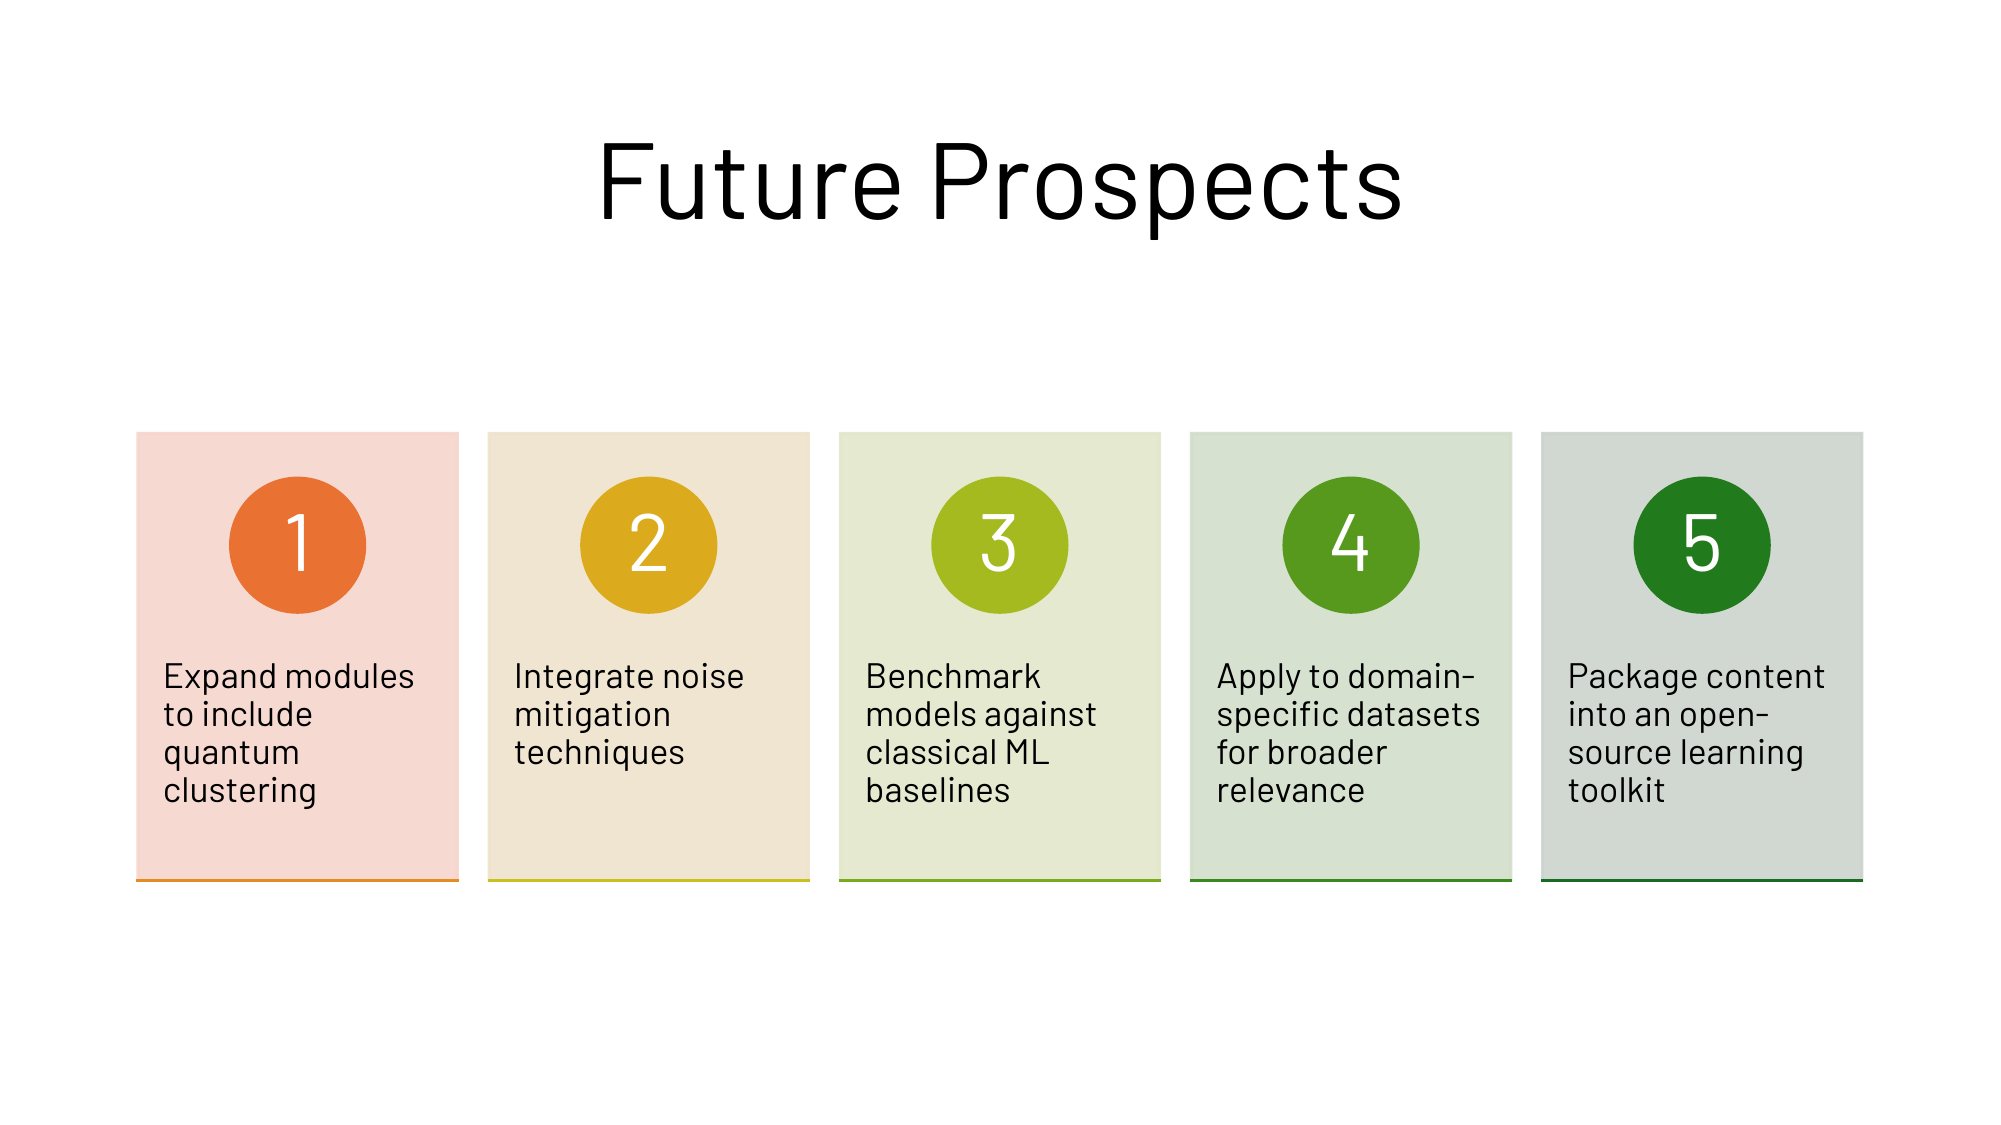

# Future Prospects
Expand modules to include quantum clustering
1
Integrate noise mitigation techniques
2
Benchmark models against classical ML baselines
3
Apply to domain-specific datasets for broader relevance
4
Package content into an open-source learning toolkit
5